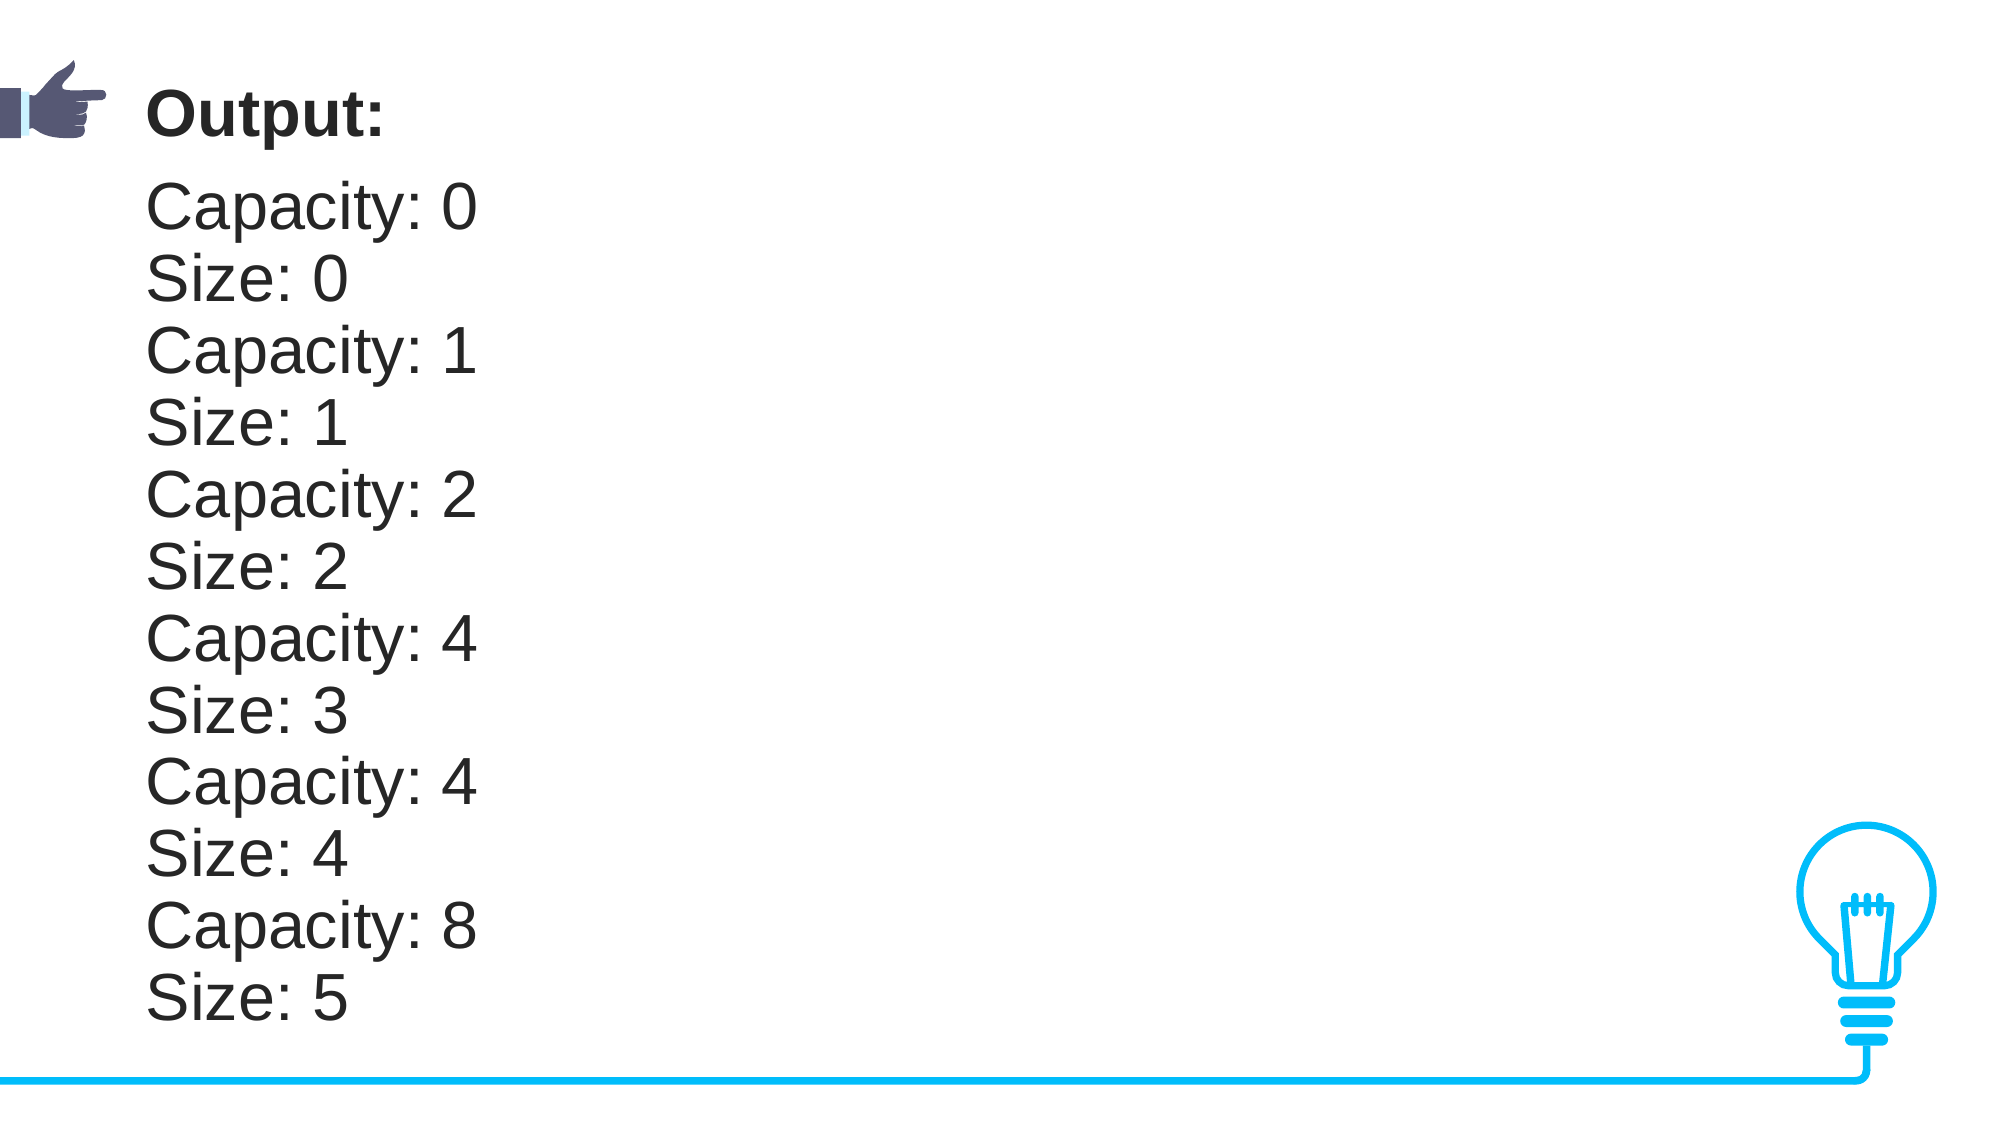

Output:
Capacity: 0
Size: 0
Capacity: 1
Size: 1
Capacity: 2
Size: 2
Capacity: 4
Size: 3
Capacity: 4
Size: 4
Capacity: 8
Size: 5